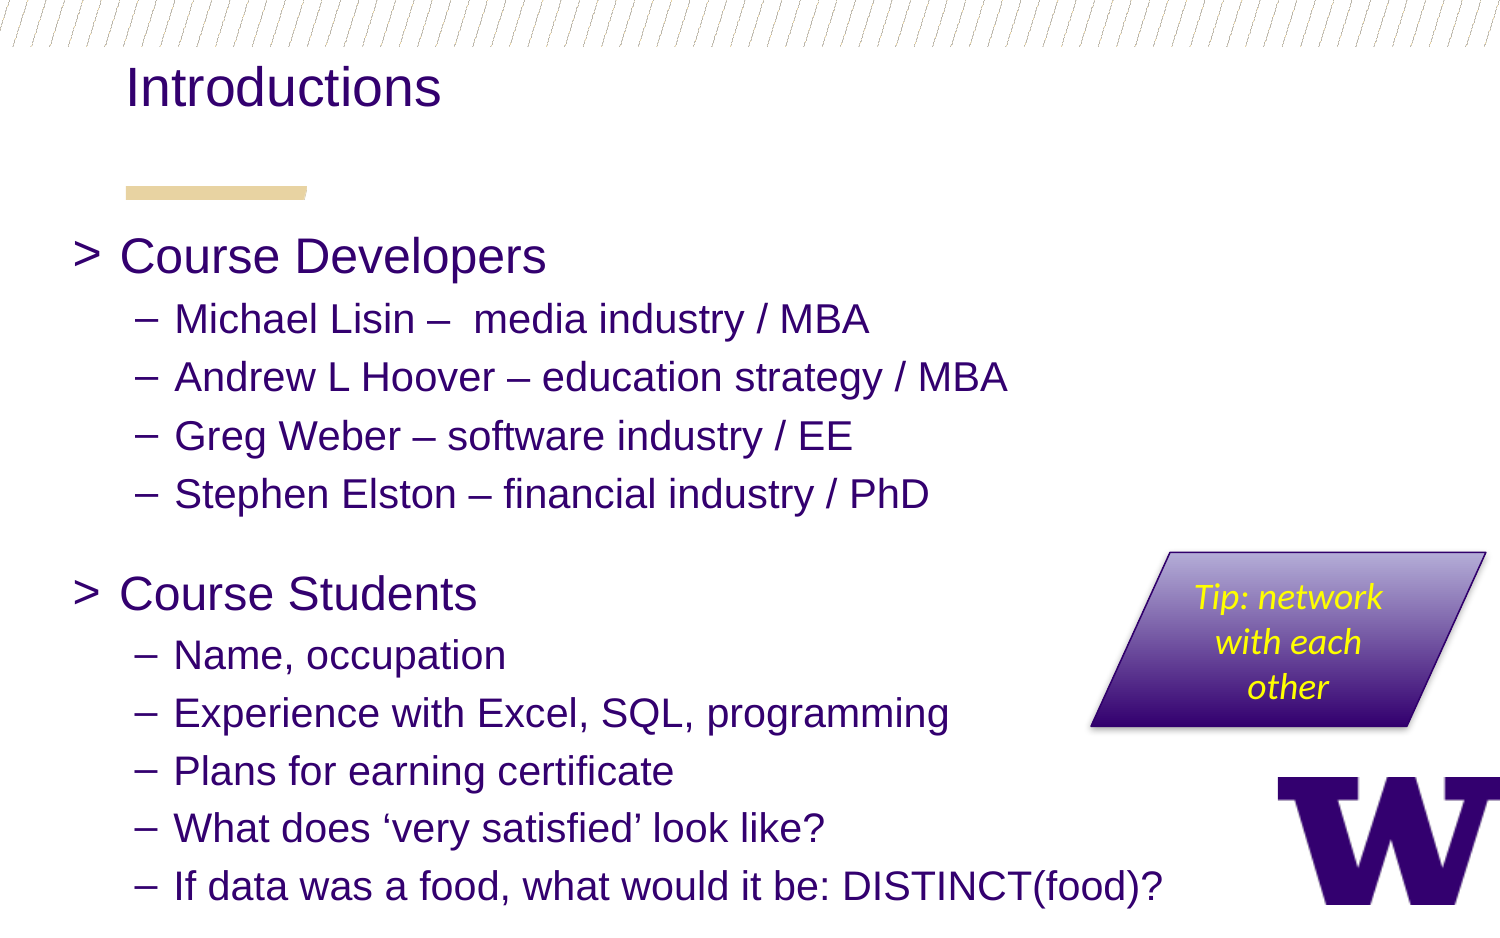

Introductions
Course Developers
Michael Lisin –  media industry / MBA
Andrew L Hoover – education strategy / MBA
Greg Weber – software industry / EE
Stephen Elston – financial industry / PhD
Tip: network with each other
Course Students
Name, occupation
Experience with Excel, SQL, programming
Plans for earning certificate
What does ‘very satisfied’ look like?
If data was a food, what would it be: DISTINCT(food)?